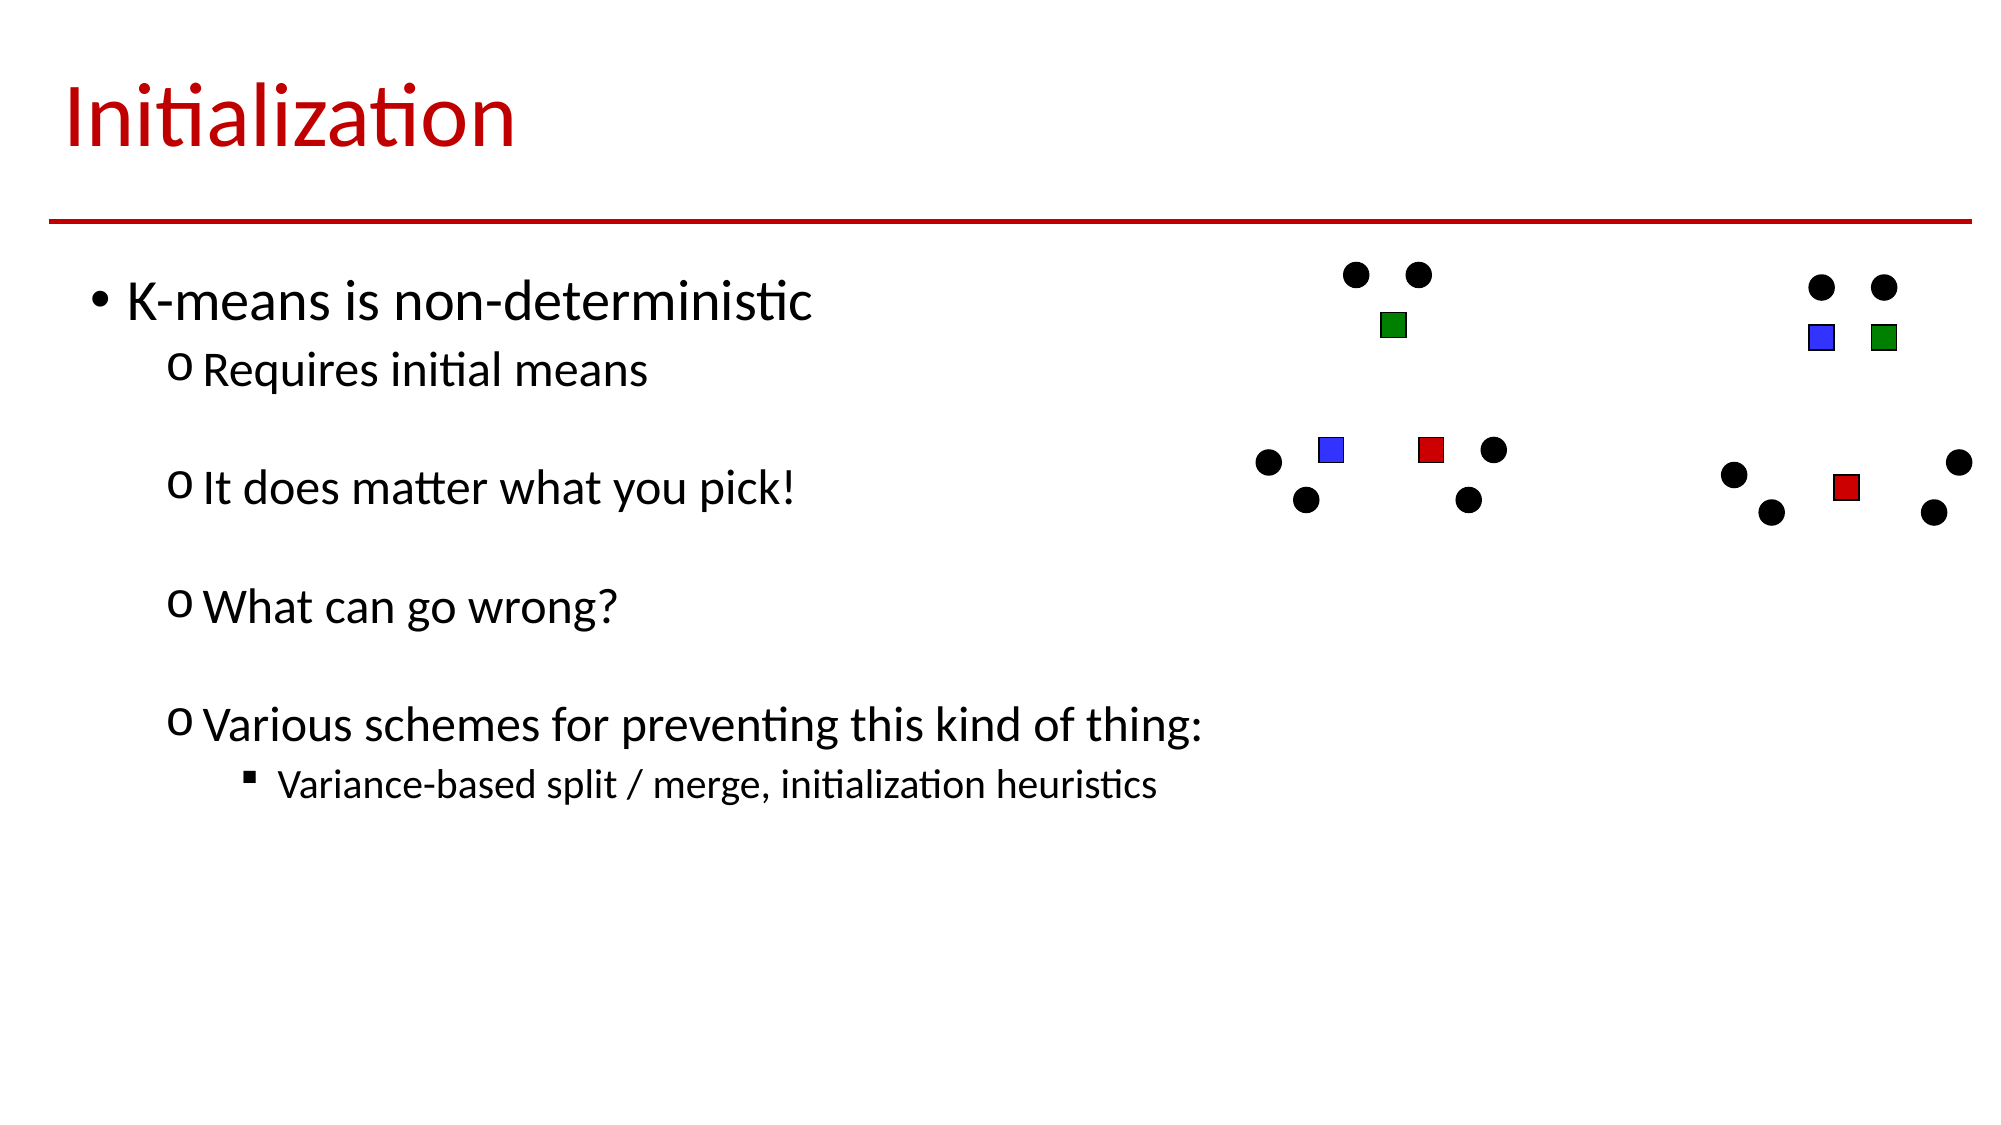

# Initialization
K-means is non-deterministic
Requires initial means
It does matter what you pick!
What can go wrong?
Various schemes for preventing this kind of thing:
Variance-based split / merge, initialization heuristics